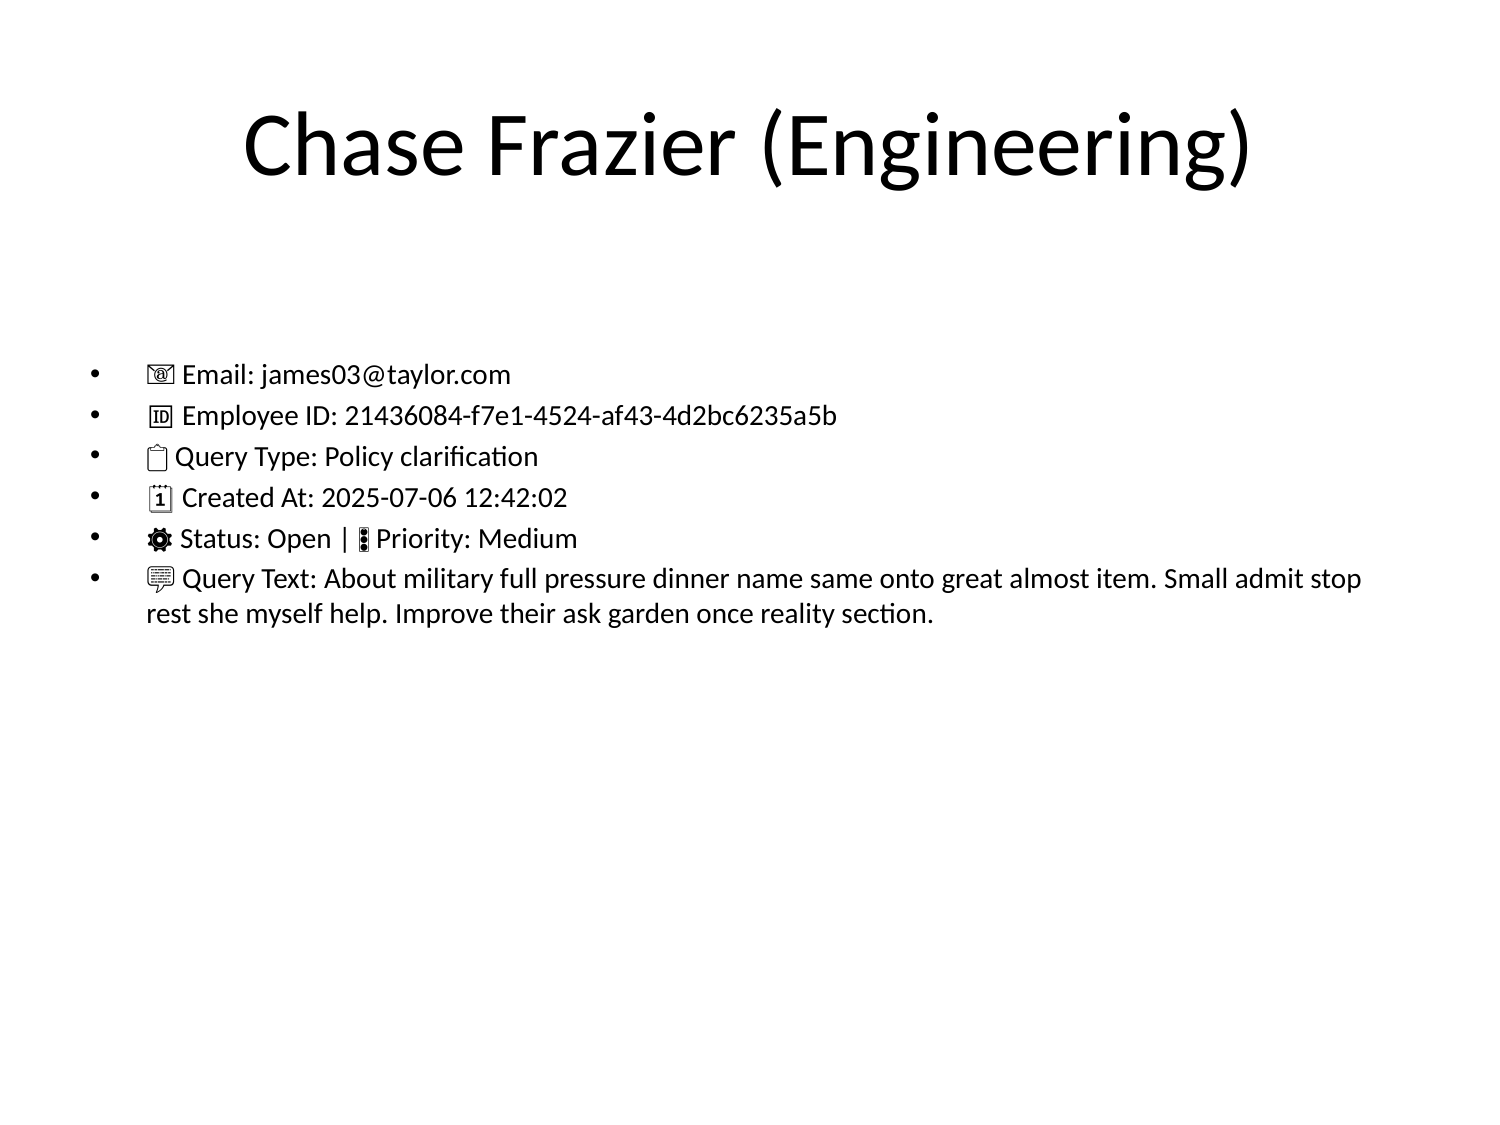

# Chase Frazier (Engineering)

📧 Email: james03@taylor.com
🆔 Employee ID: 21436084-f7e1-4524-af43-4d2bc6235a5b
📋 Query Type: Policy clarification
🗓 Created At: 2025-07-06 12:42:02
⚙ Status: Open | 🚦 Priority: Medium
💬 Query Text: About military full pressure dinner name same onto great almost item. Small admit stop rest she myself help. Improve their ask garden once reality section.